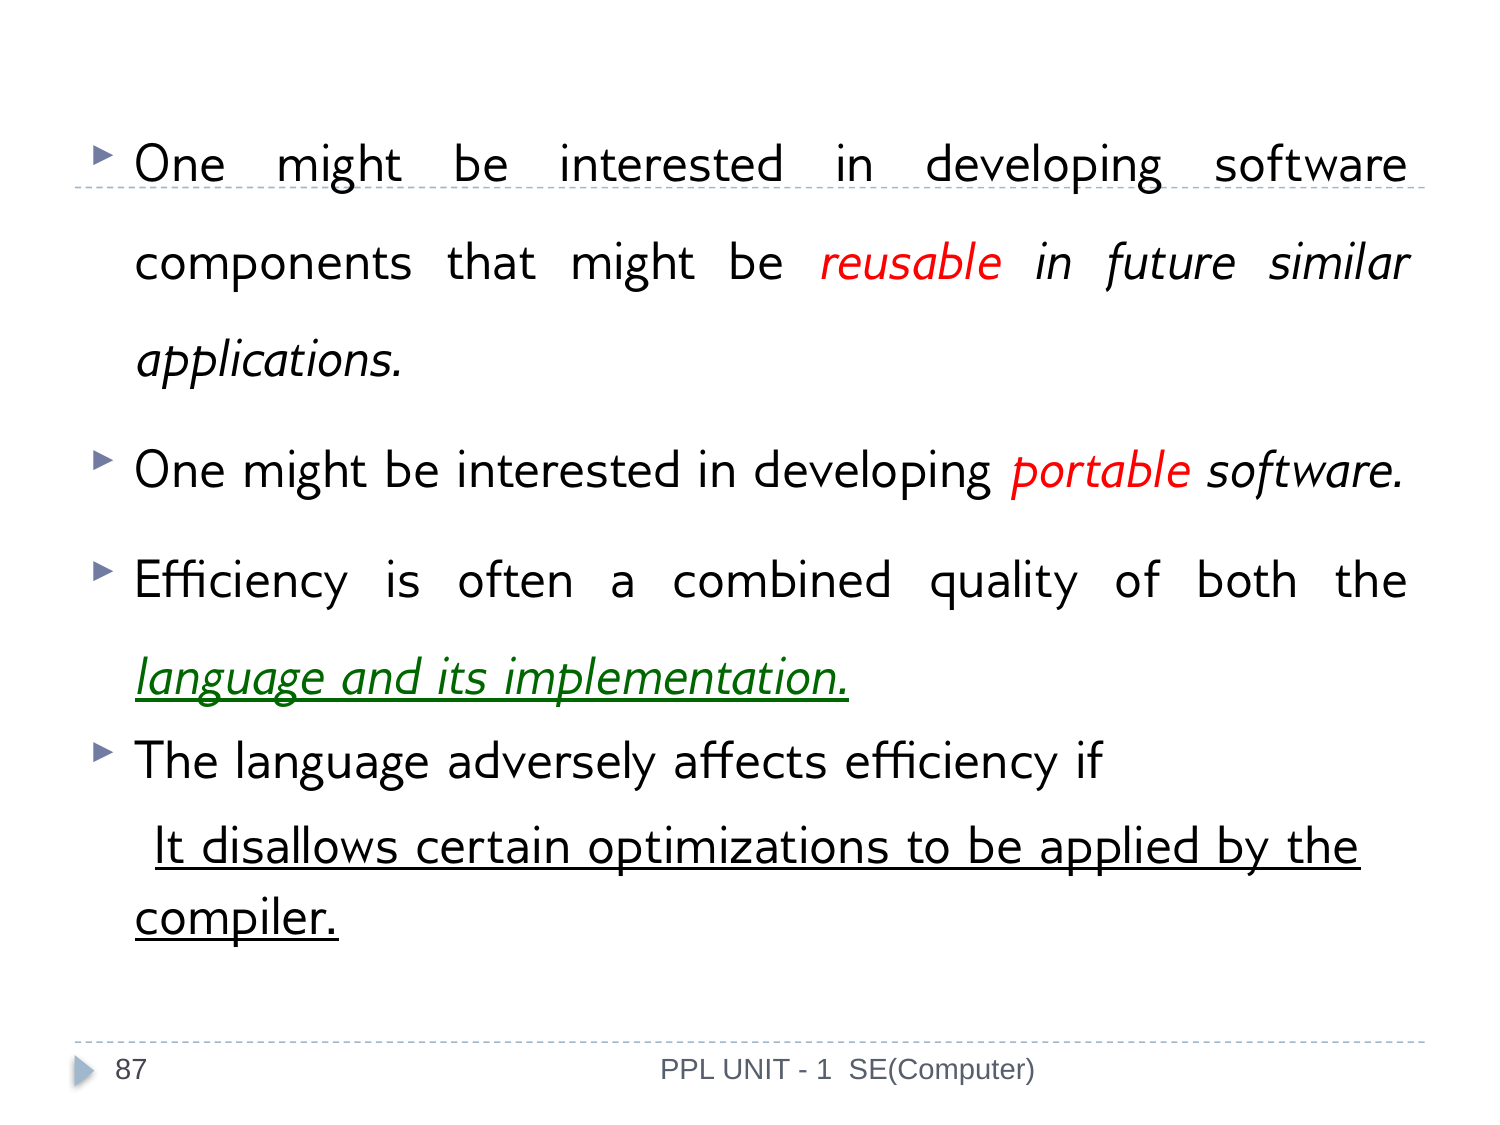

One might be interested in developing software components that might be reusable in future similar applications.
One might be interested in developing portable software.
Efficiency is often a combined quality of both the language and its implementation.
The language adversely affects efficiency if
    It disallows certain optimizations to be applied by the compiler.

87
PPL UNIT - 1  SE(Computer)